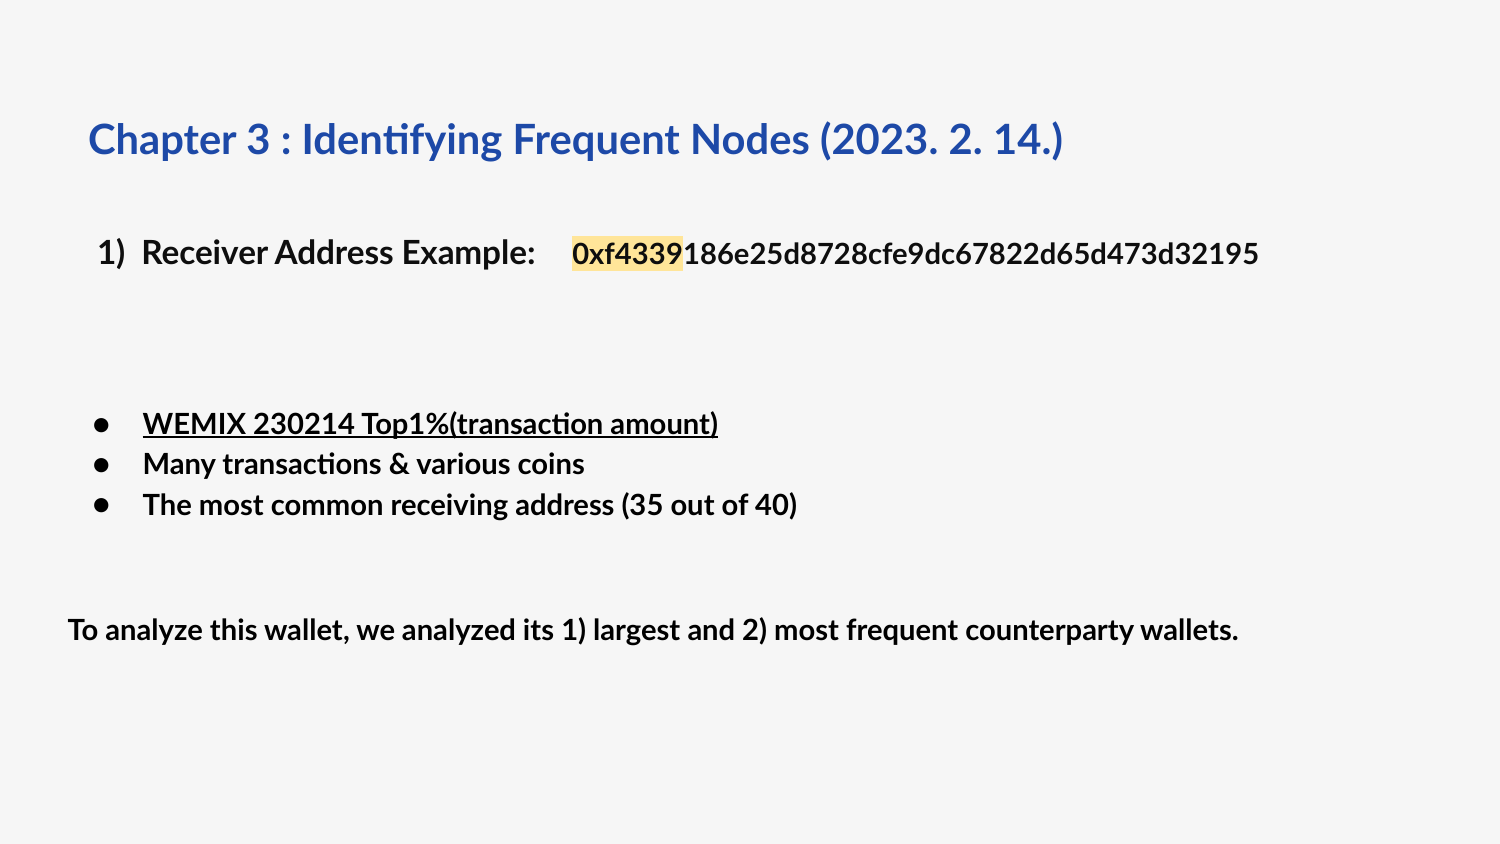

Chapter 3 : Identifying Frequent Nodes (2023. 2. 14.)
1)  Receiver Address Example:     0xf4339186e25d8728cfe9dc67822d65d473d32195

WEMIX 230214 Top1%(transaction amount)
Many transactions & various coins
The most common receiving address (35 out of 40)

To analyze this wallet, we analyzed its 1) largest and 2) most frequent counterparty wallets.